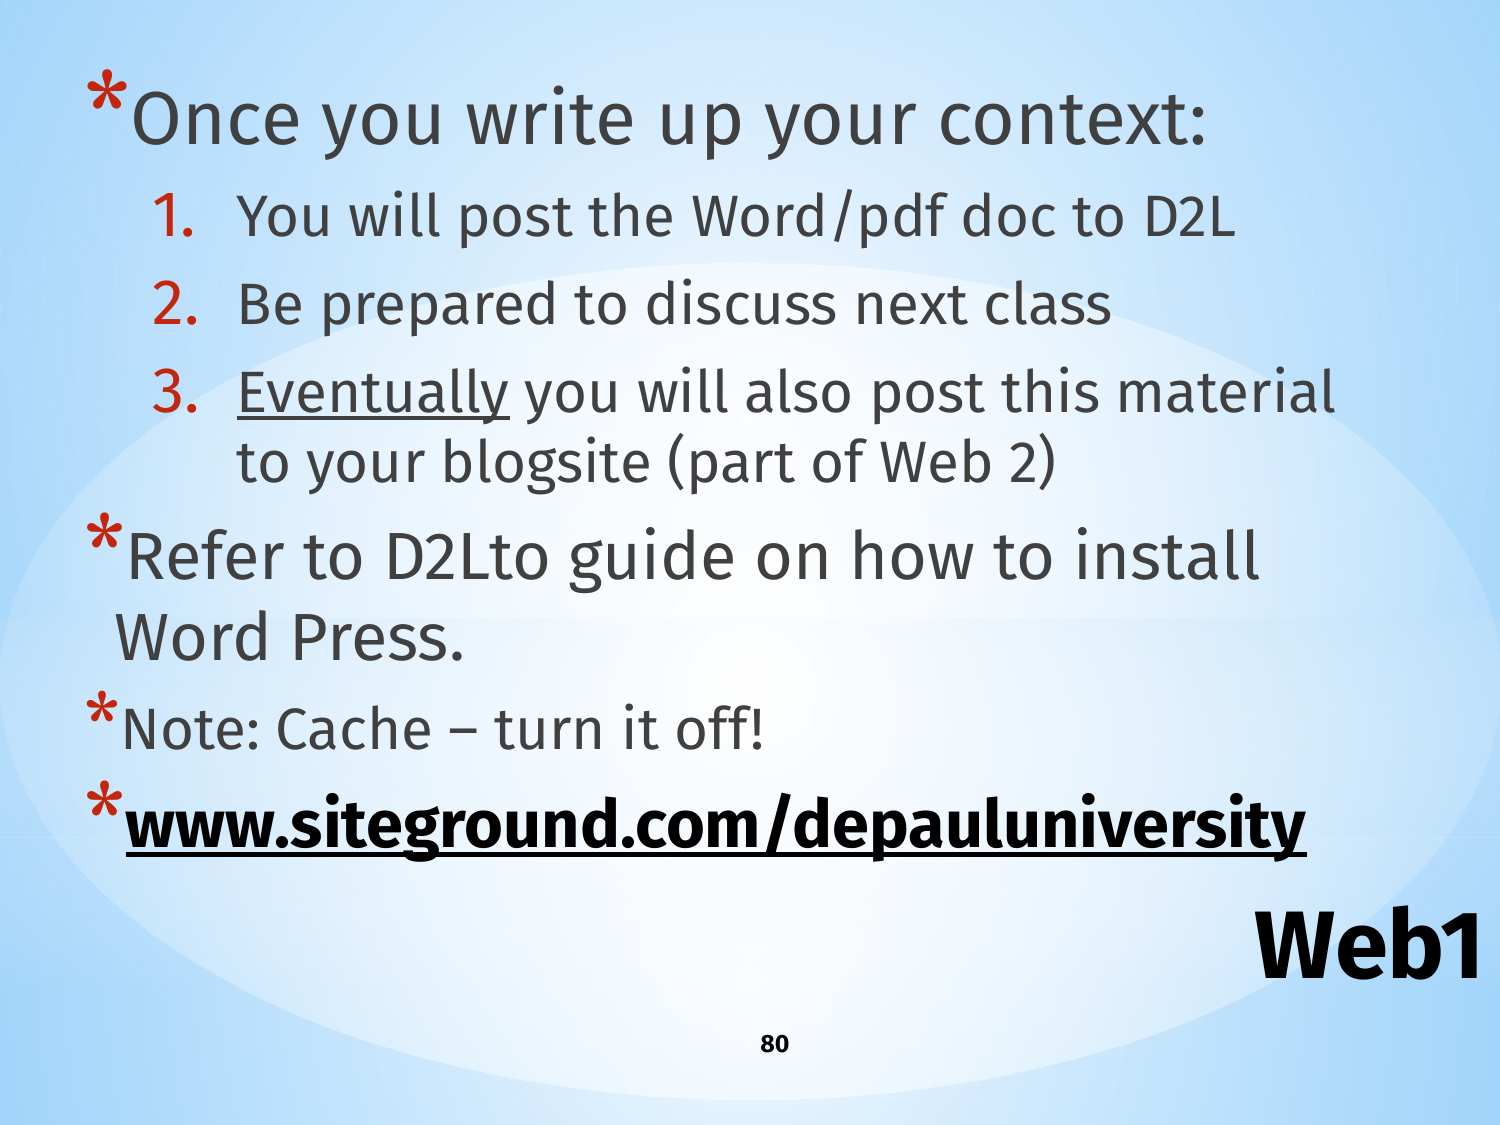

Once you write up your context:
You will post the Word/pdf doc to D2L
Be prepared to discuss next class
Eventually you will also post this material to your blogsite (part of Web 2)
Refer to D2Lto guide on how to install Word Press.
Note: Cache – turn it off!
www.siteground.com/depauluniversity

# Web1
80